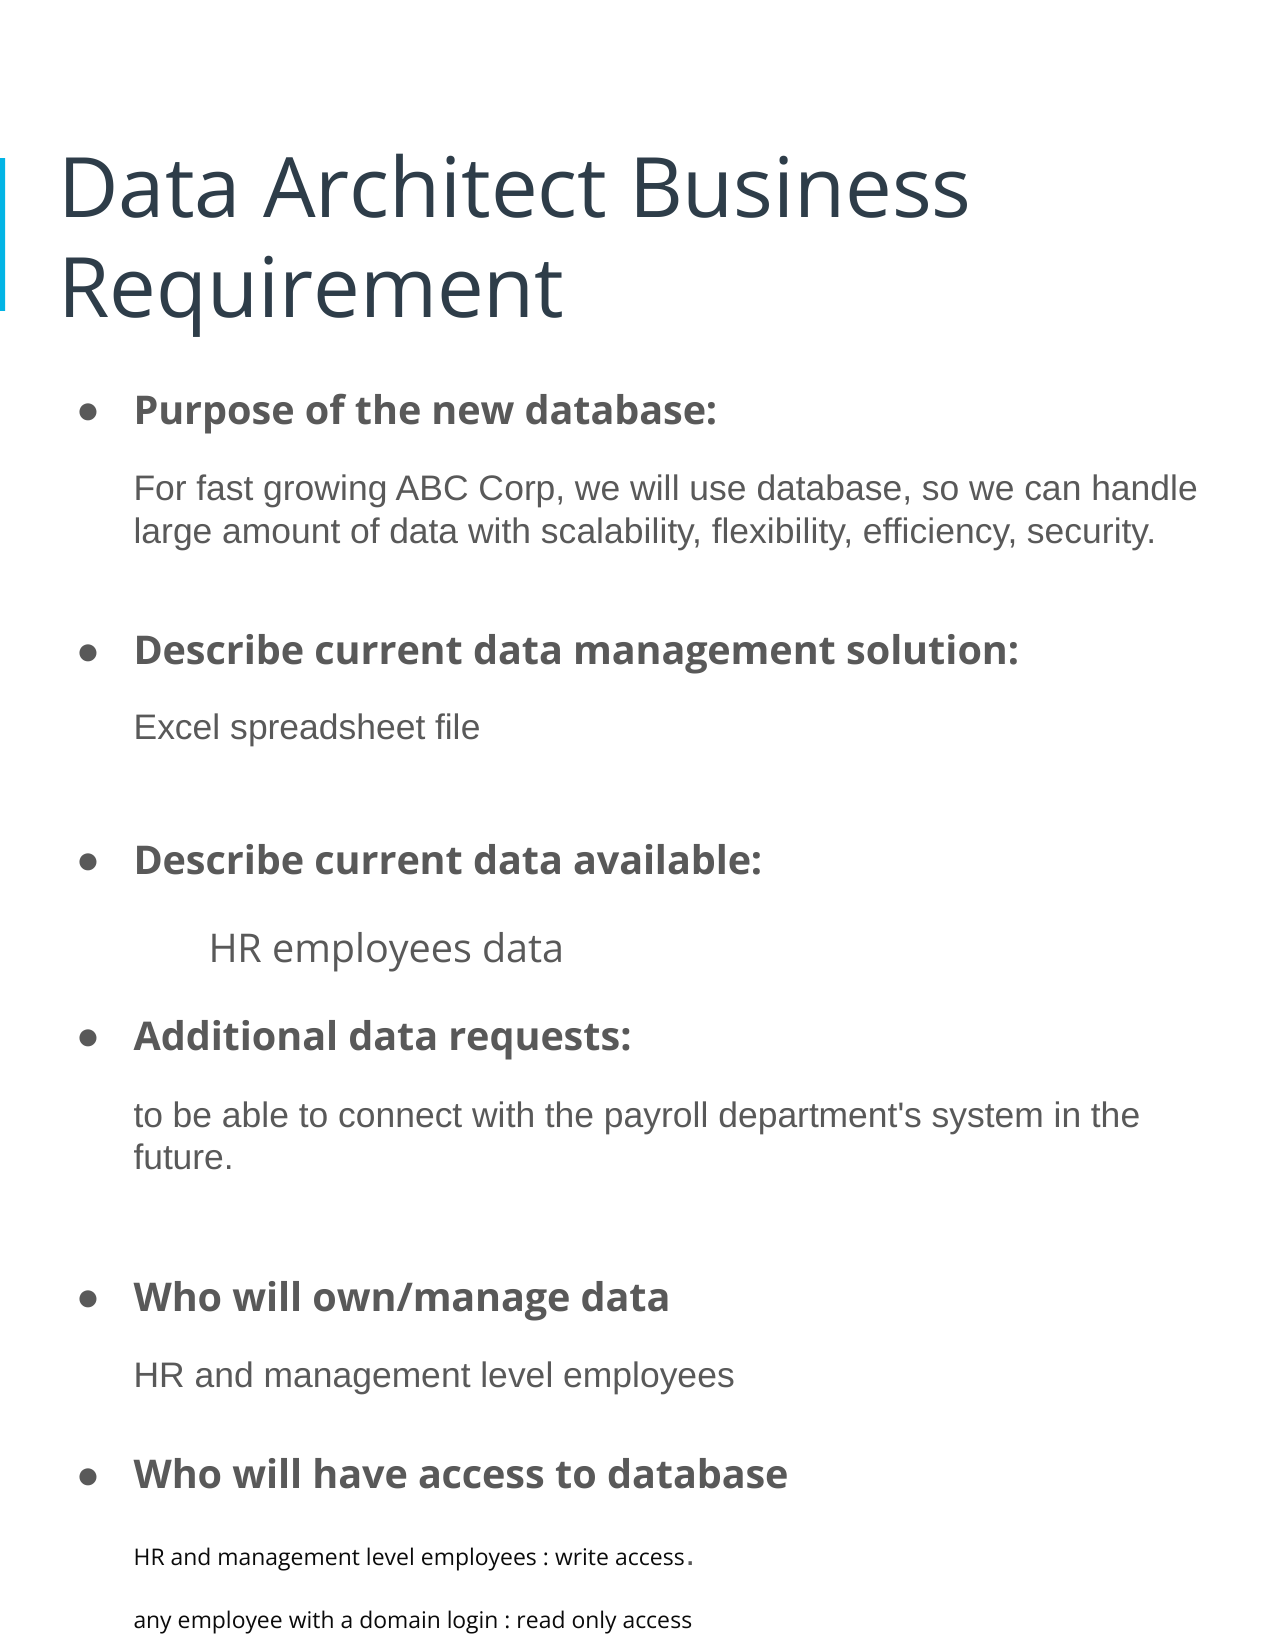

# Data Architect Business Requirement
Purpose of the new database:
For fast growing ABC Corp, we will use database, so we can handle large amount of data with scalability, flexibility, efficiency, security.

Describe current data management solution:
Excel spreadsheet file

Describe current data available:
	HR employees data
Additional data requests:
to be able to connect with the payroll department's system in the future.

Who will own/manage data
HR and management level employees

Who will have access to database
HR and management level employees : write access.
any employee with a domain login : read only access